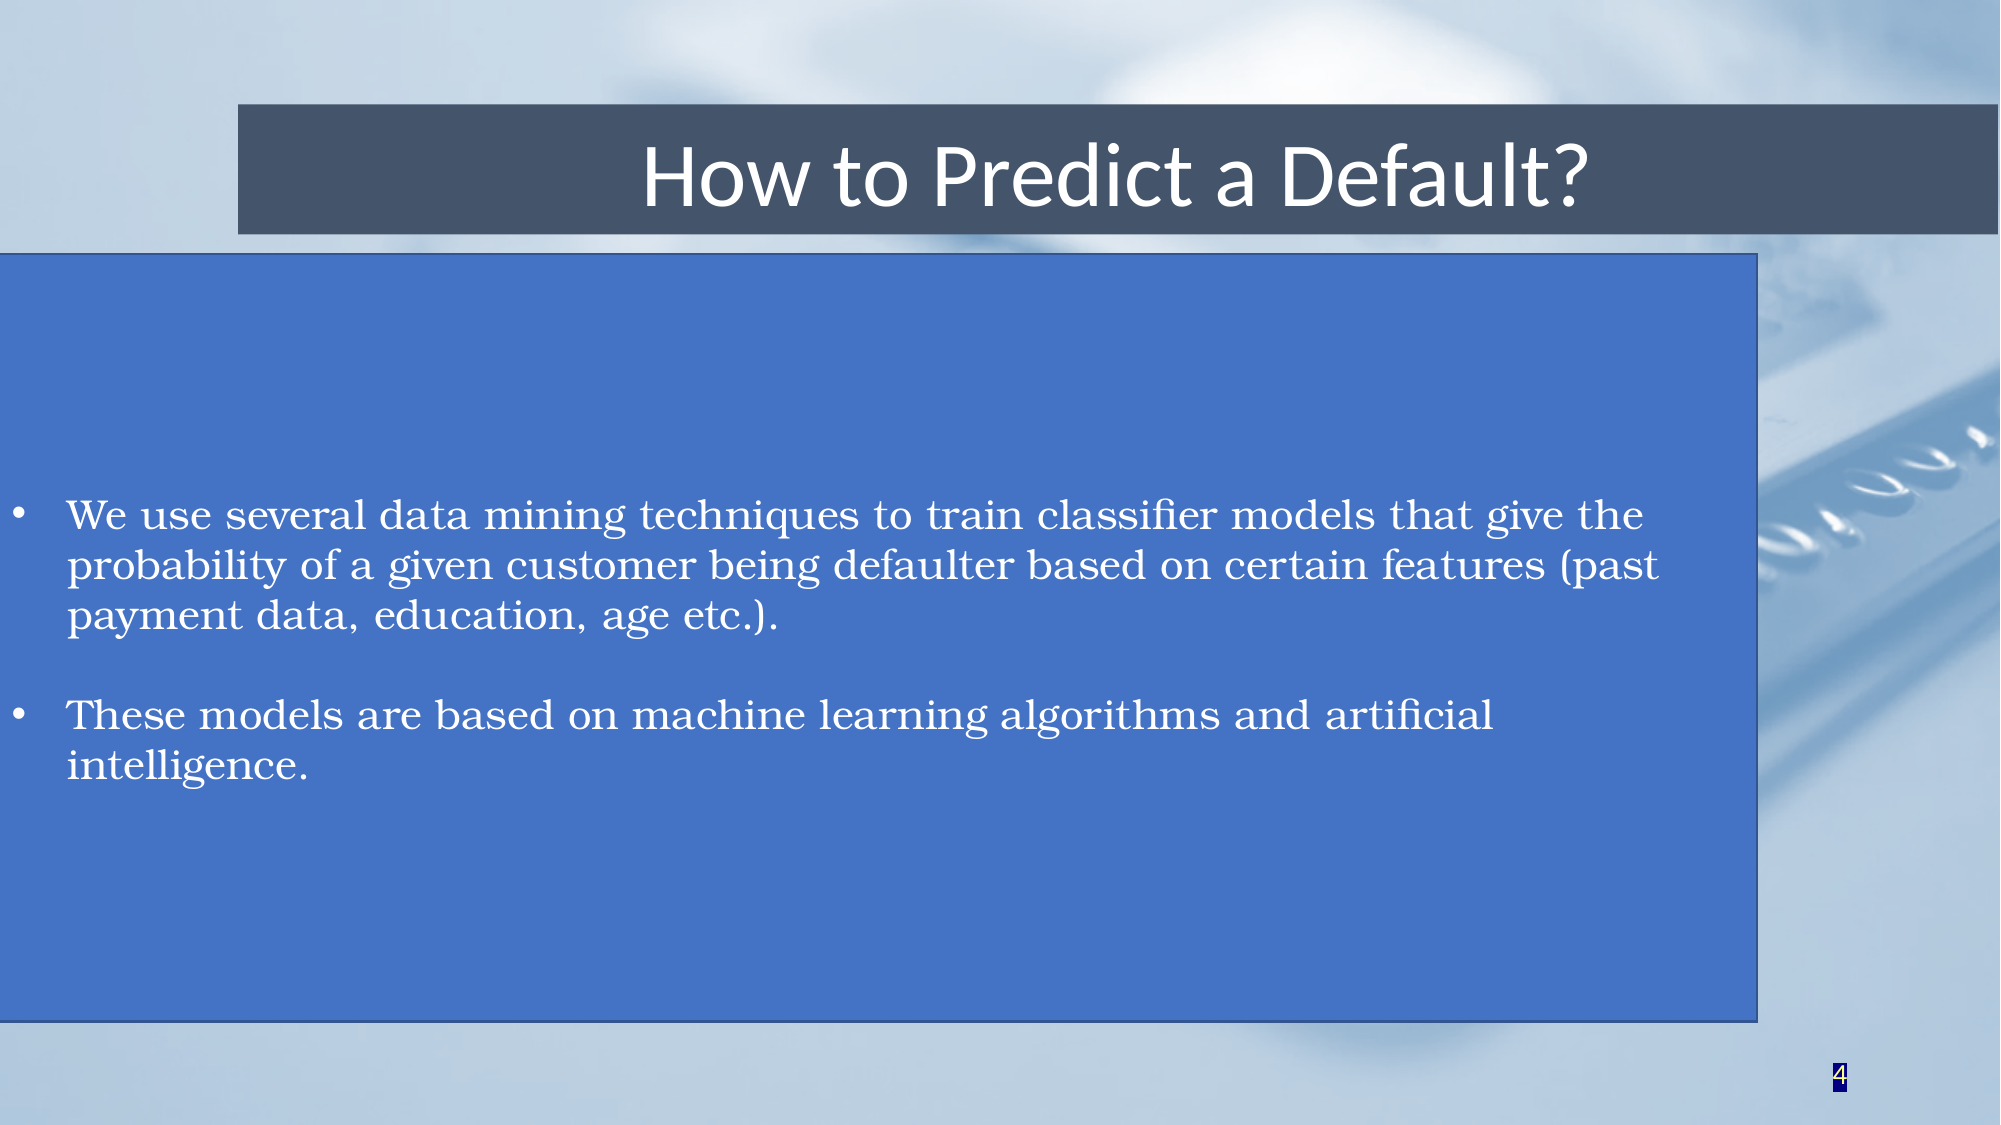

How to Predict a Default?
We use several data mining techniques to train classifier models that give the probability of a given customer being defaulter based on certain features (past payment data, education, age etc.).

These models are based on machine learning algorithms and artificial intelligence.
4